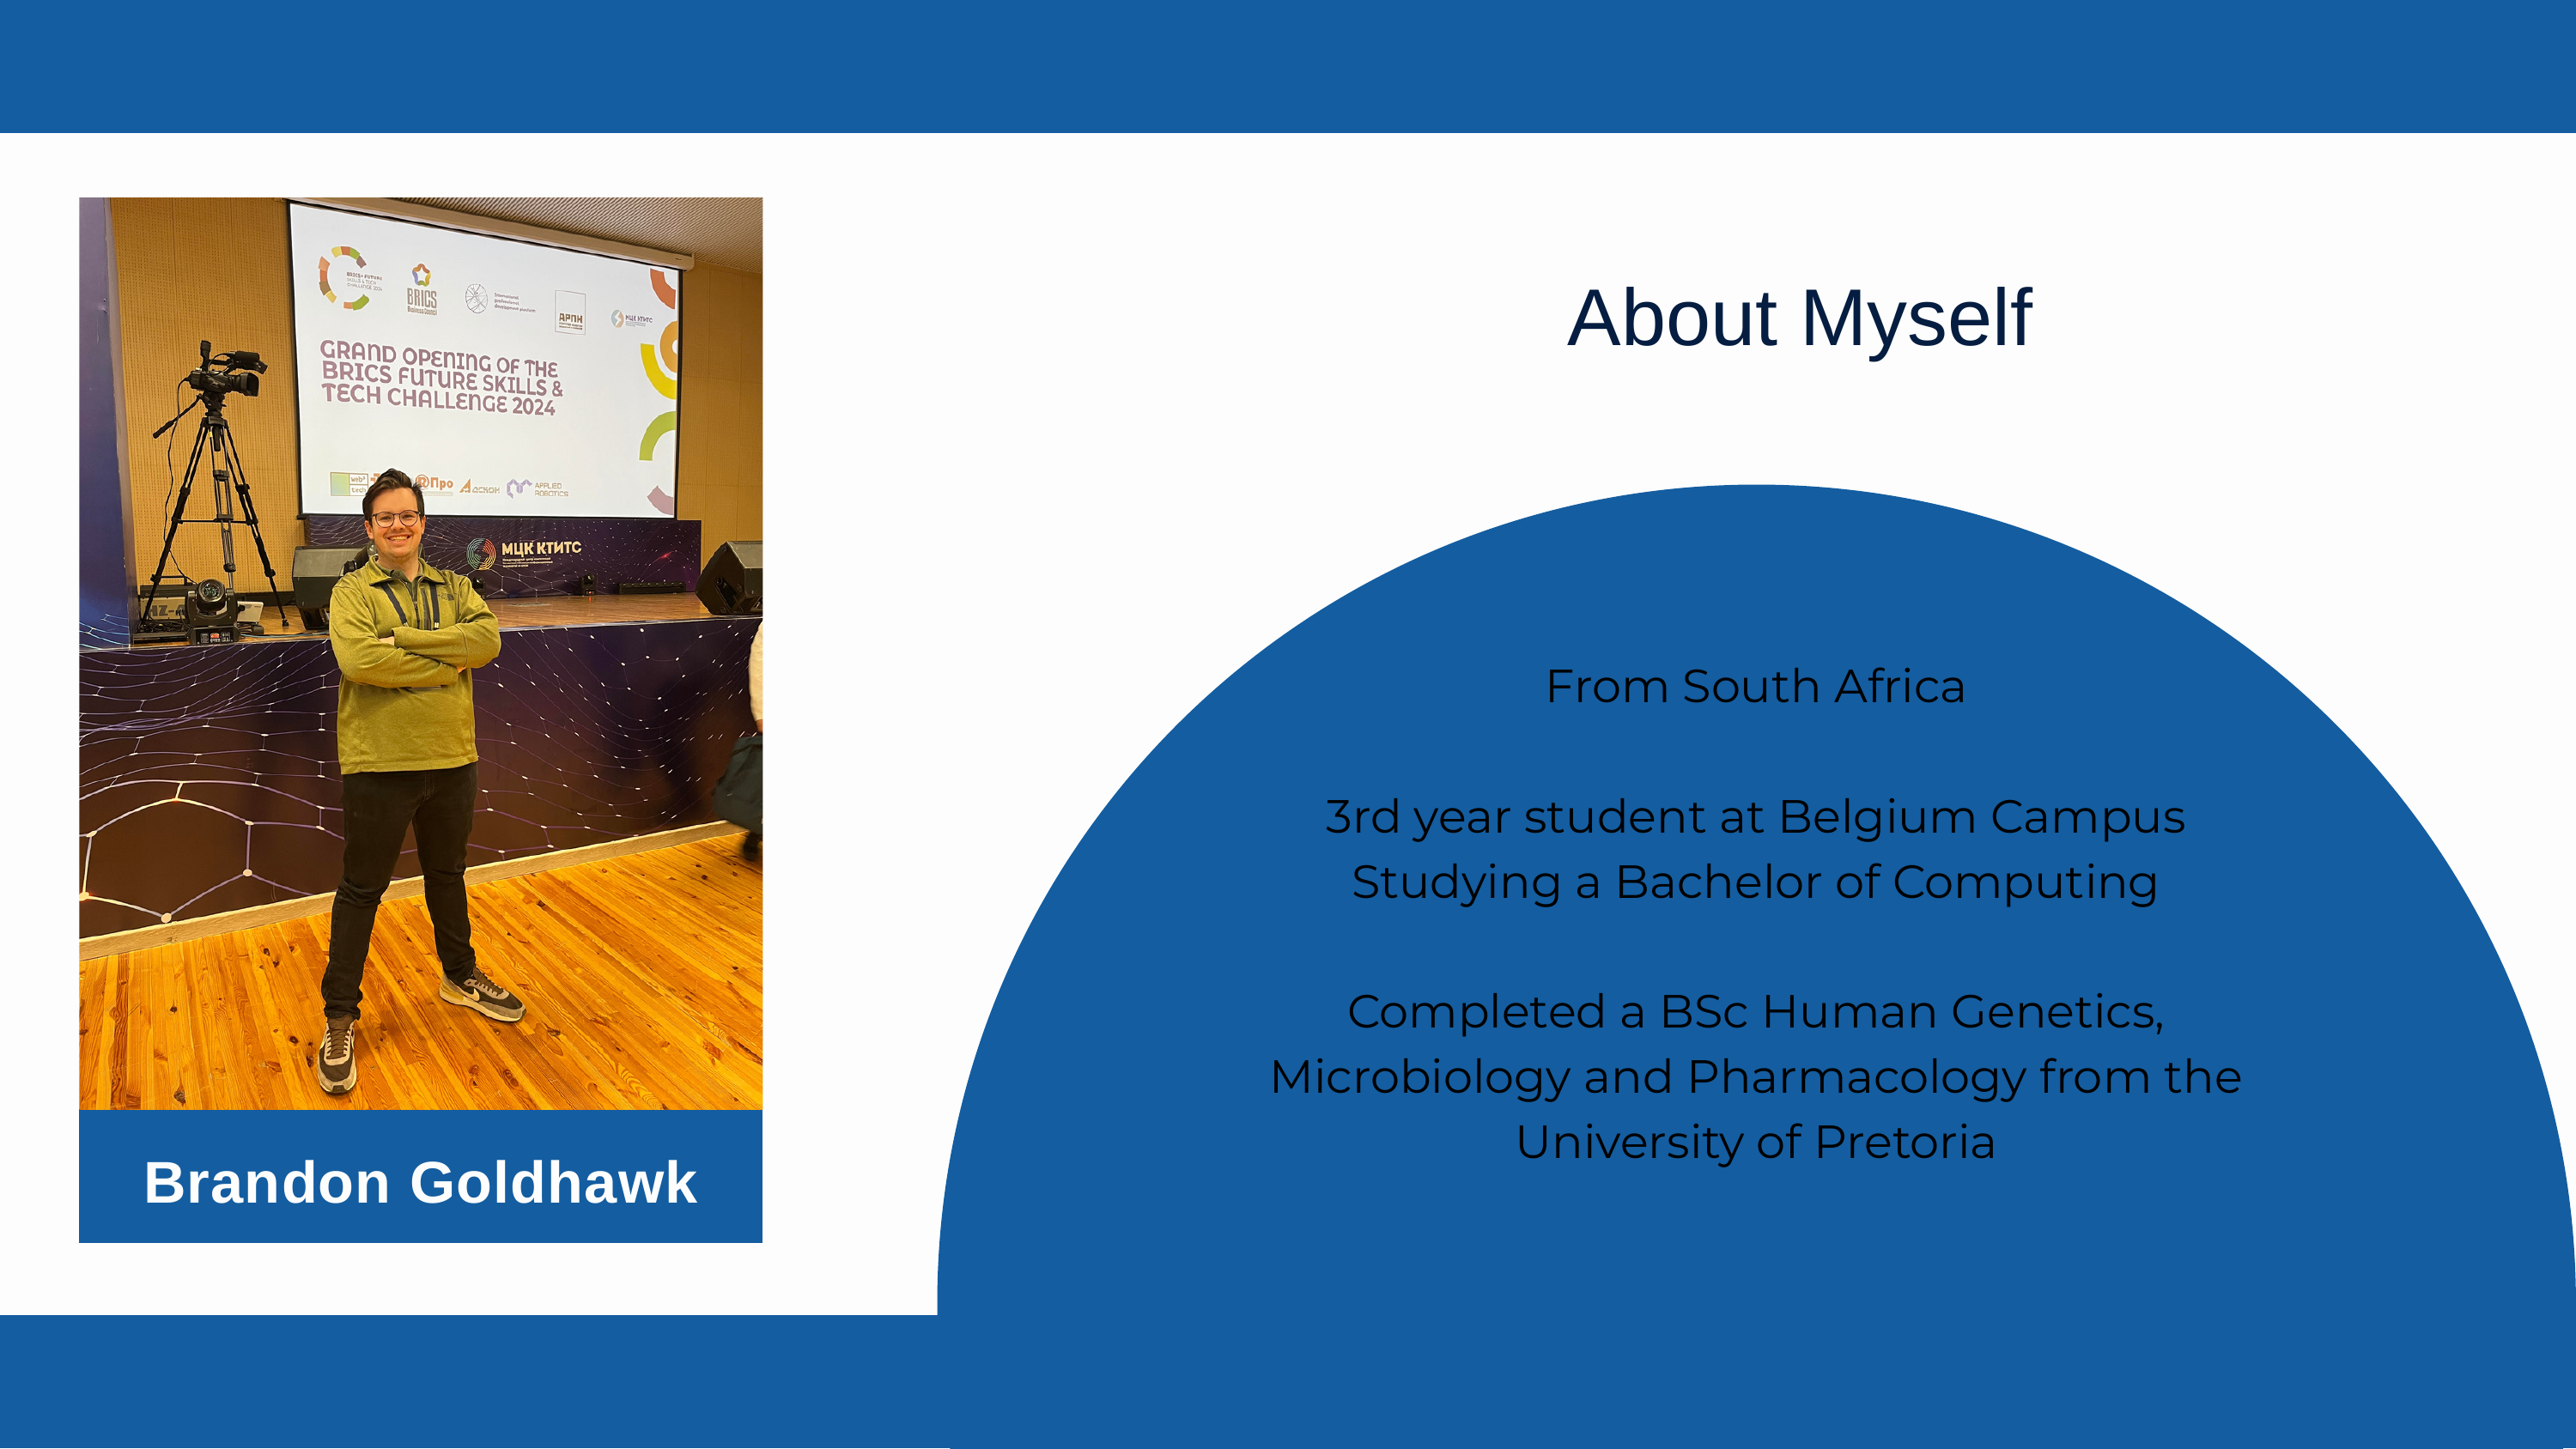

About Myself

From South Africa

3rd year student at Belgium Campus
Studying a Bachelor of Computing

Completed a BSc Human Genetics, Microbiology and Pharmacology from the University of Pretoria

Brandon Goldhawk